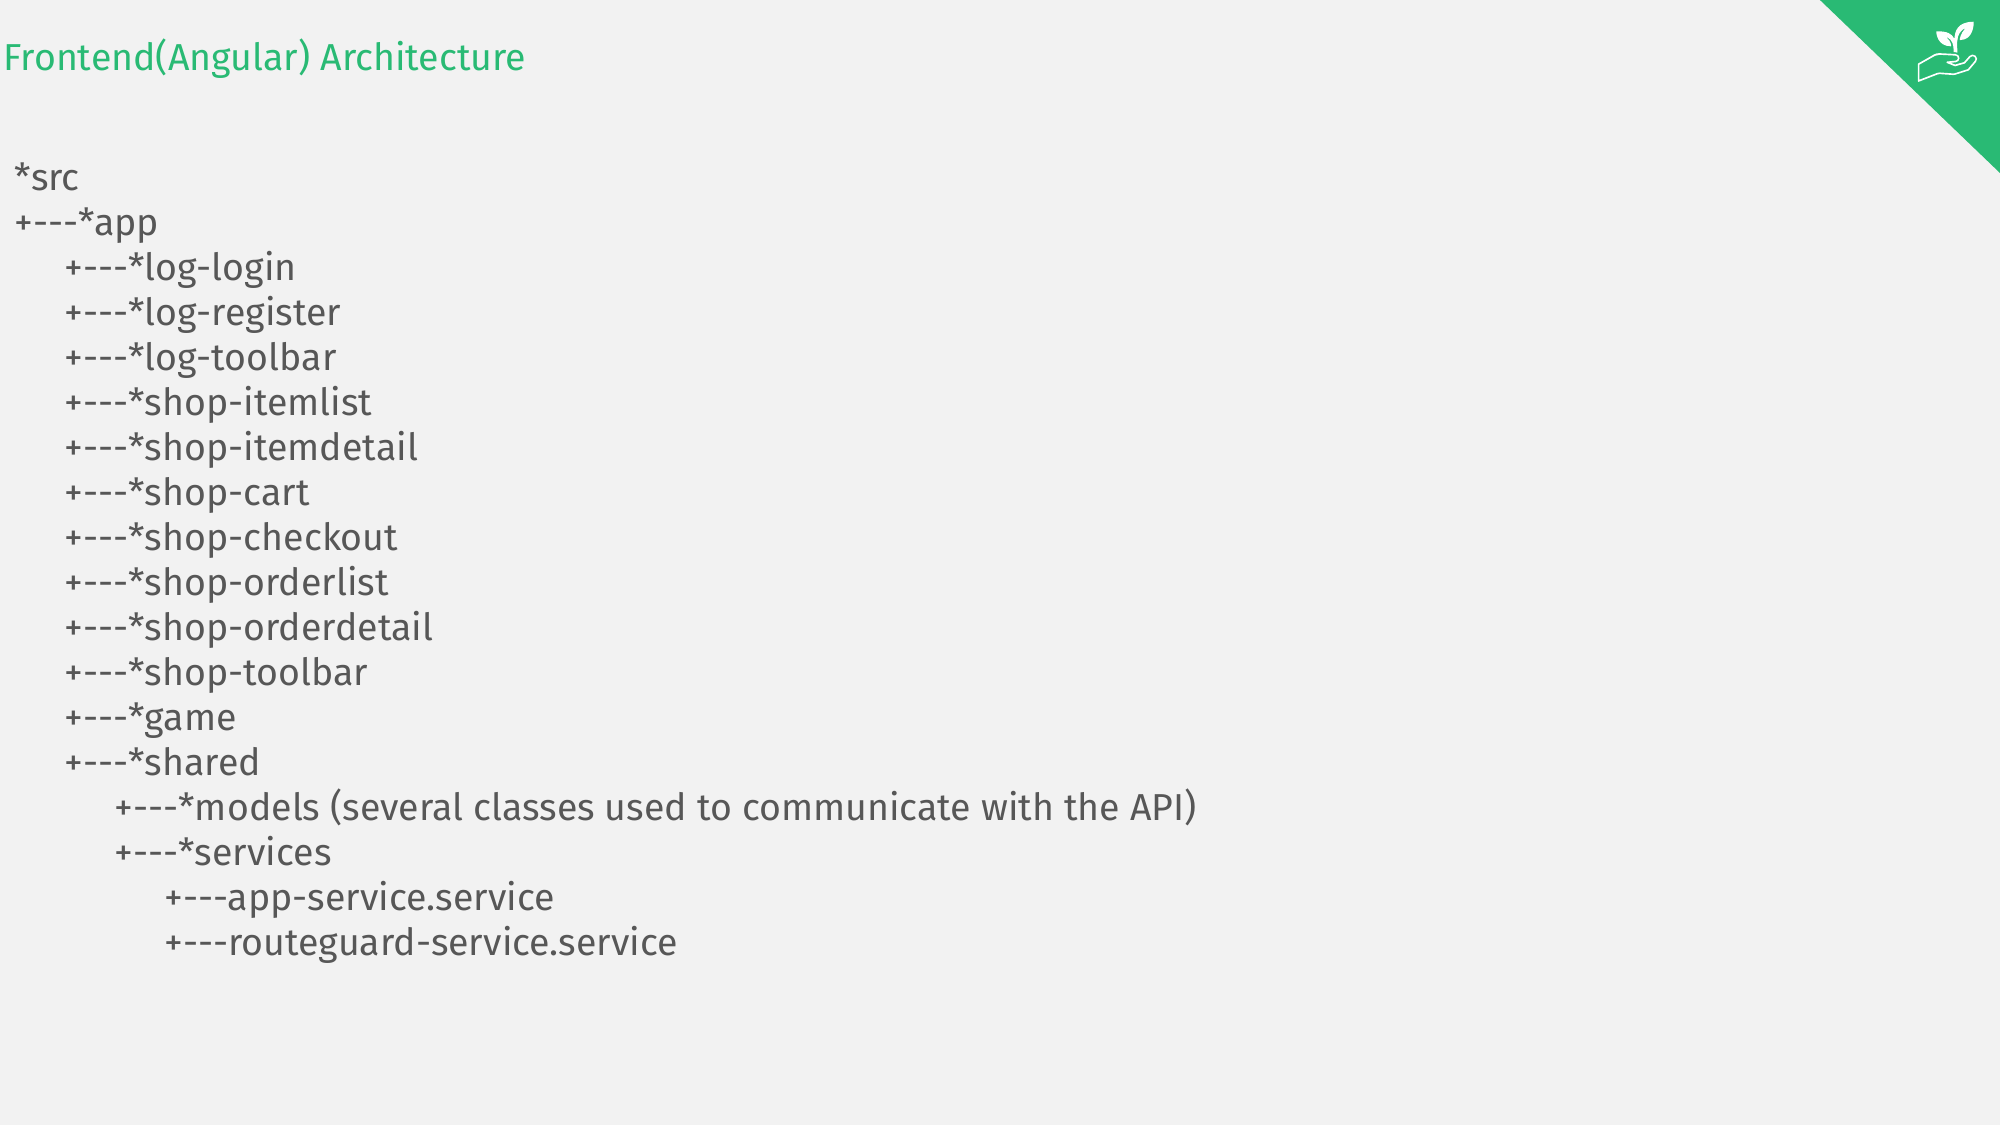

# Frontend(Angular) Architecture

*src
+---*app
     +---*log-login
     +---*log-register
     +---*log-toolbar
     +---*shop-itemlist
     +---*shop-itemdetail
     +---*shop-cart
     +---*shop-checkout
     +---*shop-orderlist
     +---*shop-orderdetail
     +---*shop-toolbar
     +---*game
     +---*shared
          +---*models (several classes used to communicate with the API)
          +---*services
               +---app-service.service
               +---routeguard-service.service